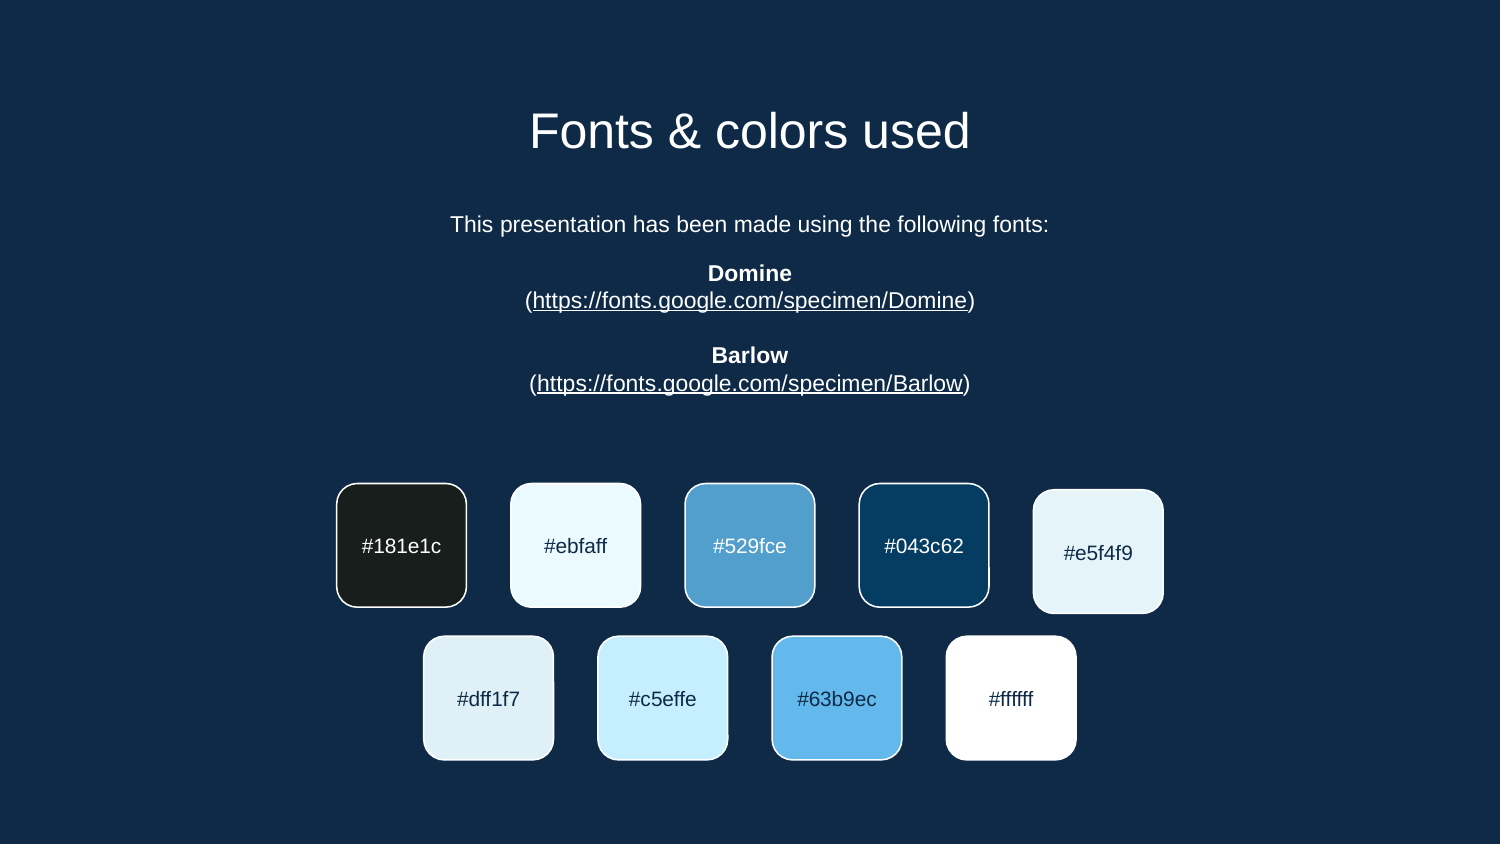

# Fonts & colors used
This presentation has been made using the following fonts:
Domine
(https://fonts.google.com/specimen/Domine)

Barlow
(https://fonts.google.com/specimen/Barlow)

#181e1c
#ebfaff
#529fce
#043c62
#e5f4f9

#dff1f7
#c5effe
#63b9ec
#ffffff